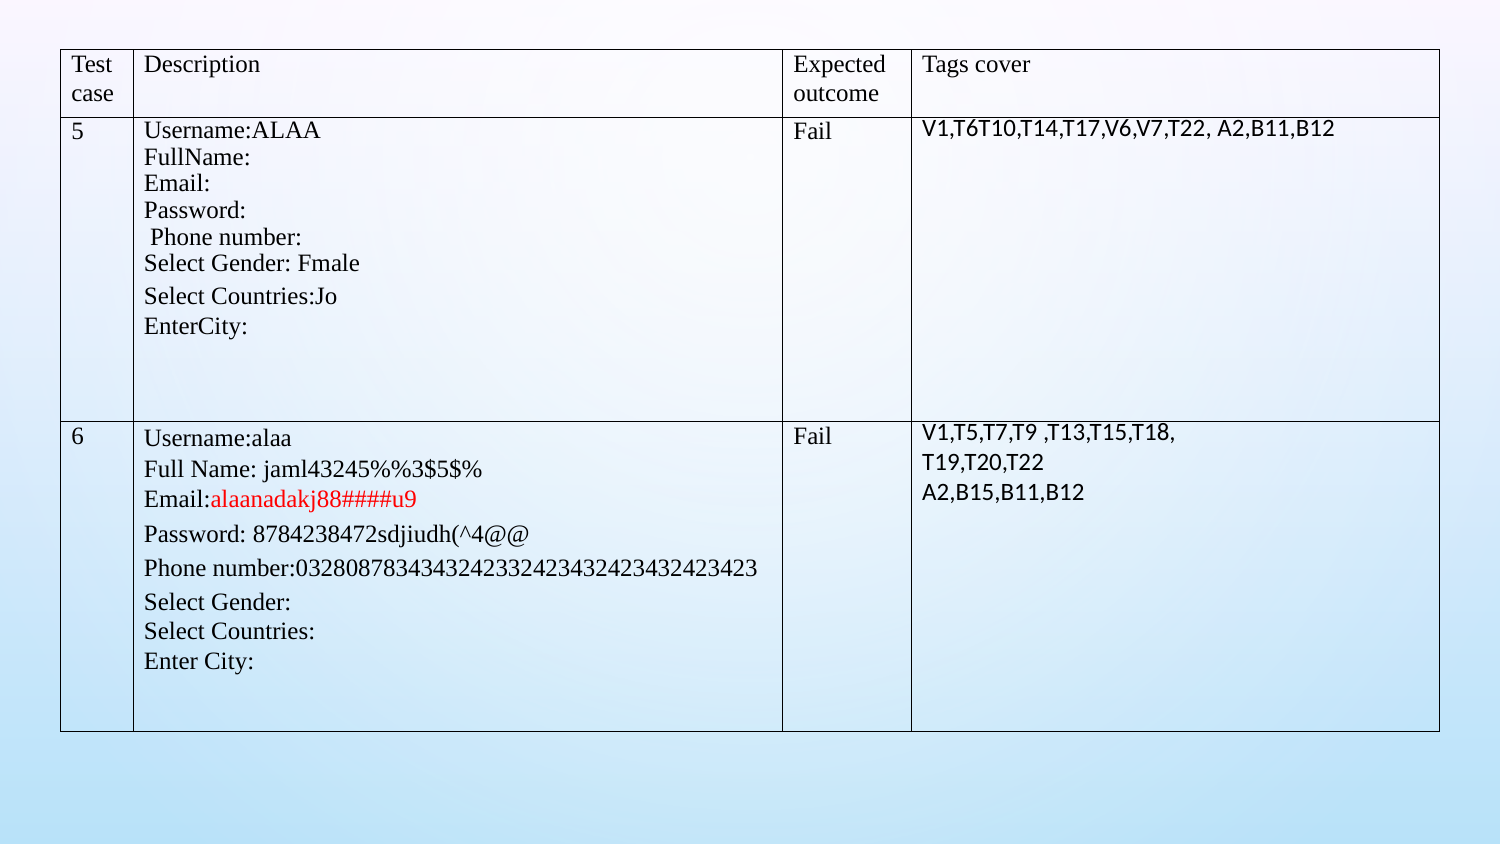

| Test case | Description | Expected outcome | Tags cover |
| --- | --- | --- | --- |
| 5 | Username:ALAA FullName: Email: Password: Phone number: Select Gender: Fmale Select Countries:Jo EnterCity: | Fail | V1,T6T10,T14,T17,V6,V7,T22, A2,B11,B12 |
| 6 | Username:alaa Full Name: jaml43245%%3$5$% Email:alaanadakj88####u9 Password: 8784238472sdjiudh(^4@@ Phone number:0328087834343242332423432423432423423 Select Gender: Select Countries: Enter City: | Fail | V1,T5,T7,T9 ,T13,T15,T18, T19,T20,T22 A2,B15,B11,B12 |